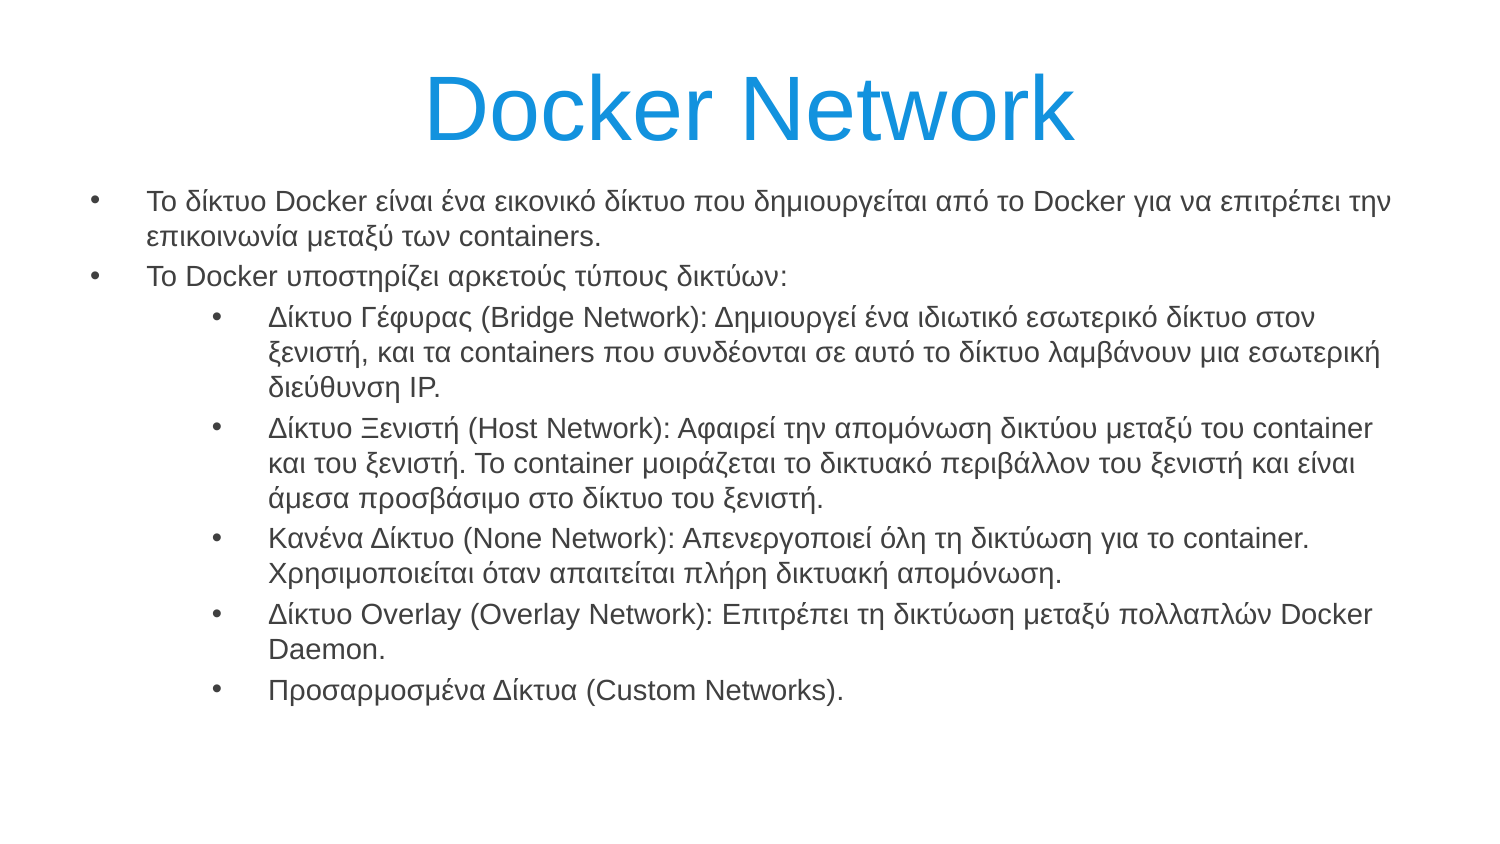

# Docker Network
Το δίκτυο Docker είναι ένα εικονικό δίκτυο που δημιουργείται από το Docker για να επιτρέπει την επικοινωνία μεταξύ των containers.
Το Docker υποστηρίζει αρκετούς τύπους δικτύων:
Δίκτυο Γέφυρας (Bridge Network): Δημιουργεί ένα ιδιωτικό εσωτερικό δίκτυο στον ξενιστή, και τα containers που συνδέονται σε αυτό το δίκτυο λαμβάνουν μια εσωτερική διεύθυνση IP.
Δίκτυο Ξενιστή (Host Network): Αφαιρεί την απομόνωση δικτύου μεταξύ του container και του ξενιστή. Το container μοιράζεται το δικτυακό περιβάλλον του ξενιστή και είναι άμεσα προσβάσιμο στο δίκτυο του ξενιστή.
Κανένα Δίκτυο (None Network): Απενεργοποιεί όλη τη δικτύωση για το container. Χρησιμοποιείται όταν απαιτείται πλήρη δικτυακή απομόνωση.
Δίκτυο Overlay (Overlay Network): Επιτρέπει τη δικτύωση μεταξύ πολλαπλών Docker Daemon.
Προσαρμοσμένα Δίκτυα (Custom Networks).